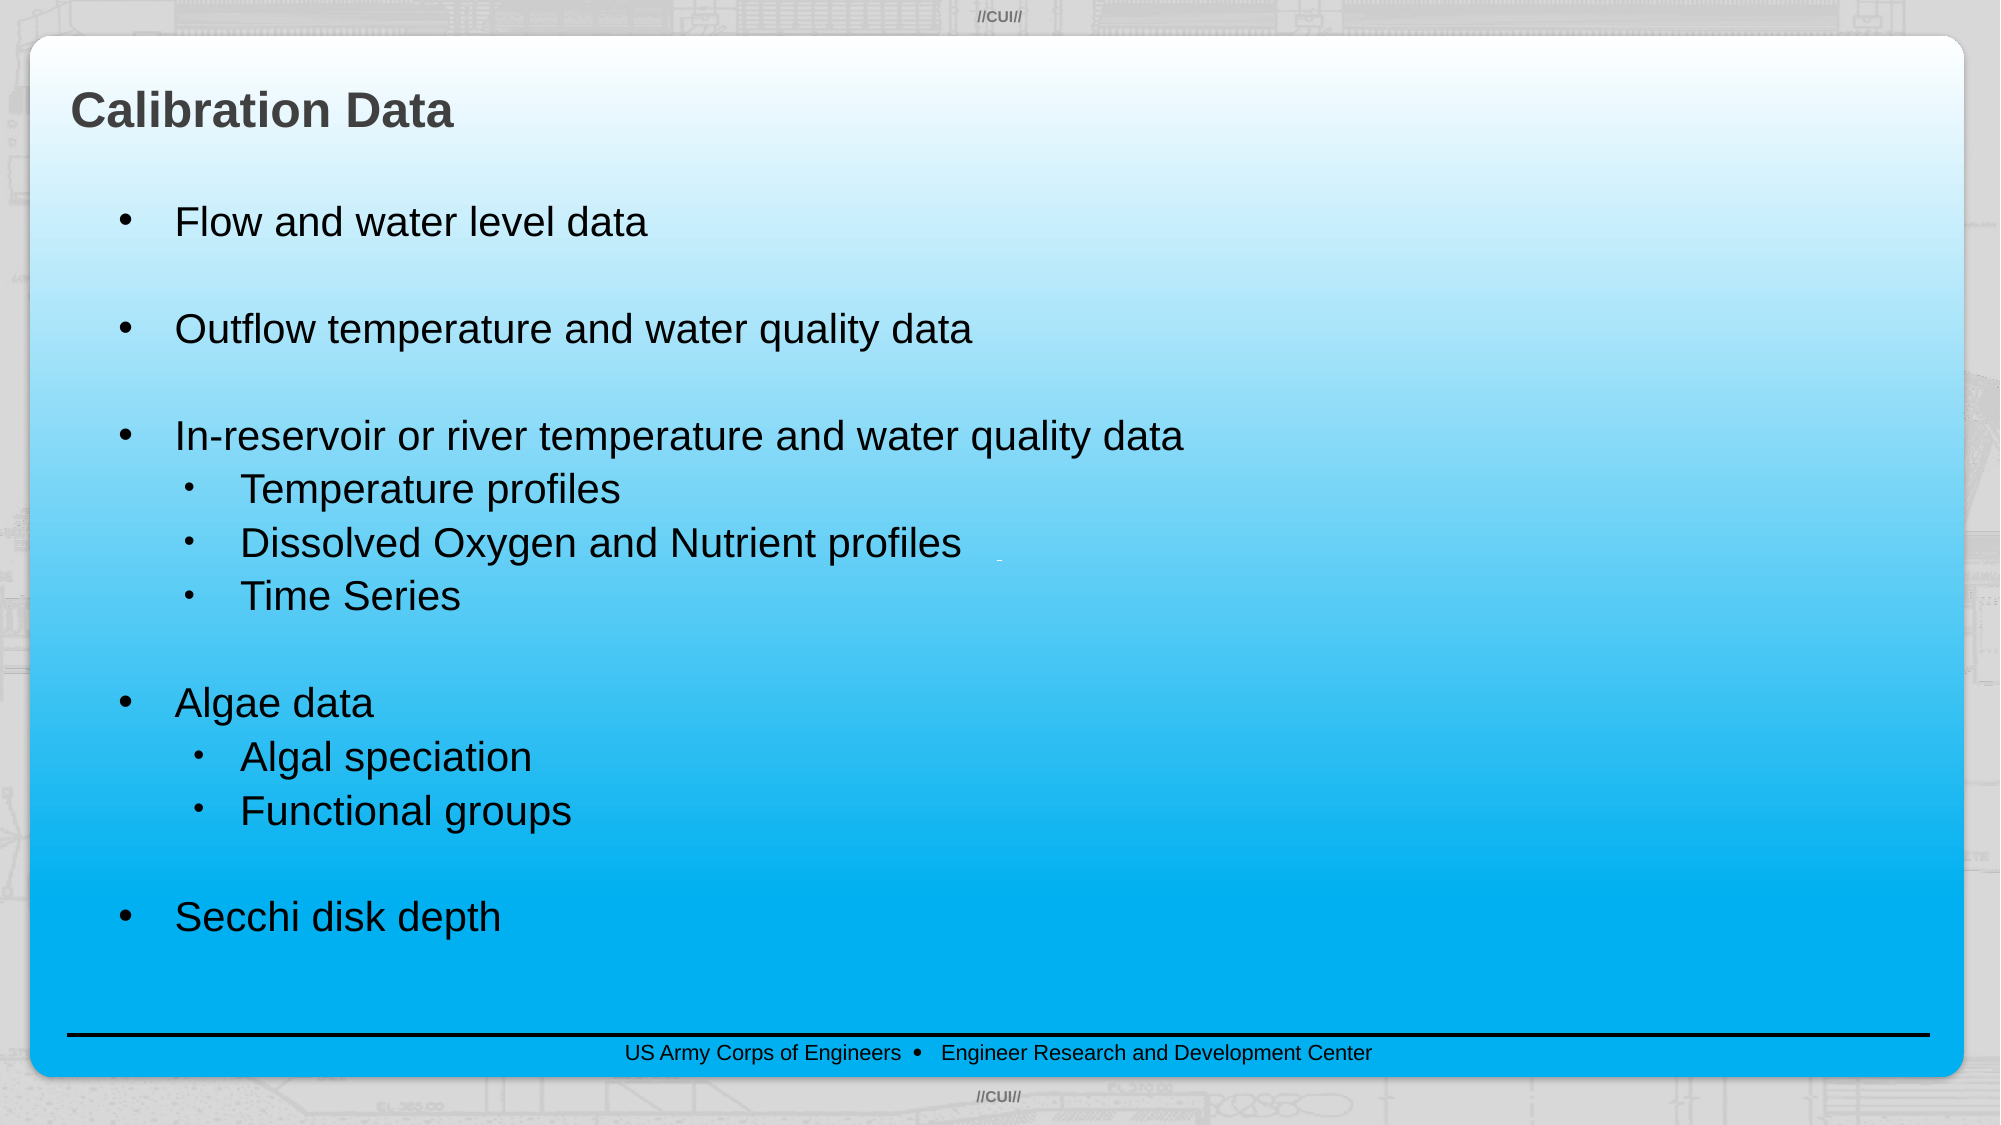

# Calibration Data
Flow and water level data

Outflow temperature and water quality data

In-reservoir or river temperature and water quality data
Temperature profiles
Dissolved Oxygen and Nutrient profiles
Time Series

Algae data
Algal speciation
Functional groups

Secchi disk depth